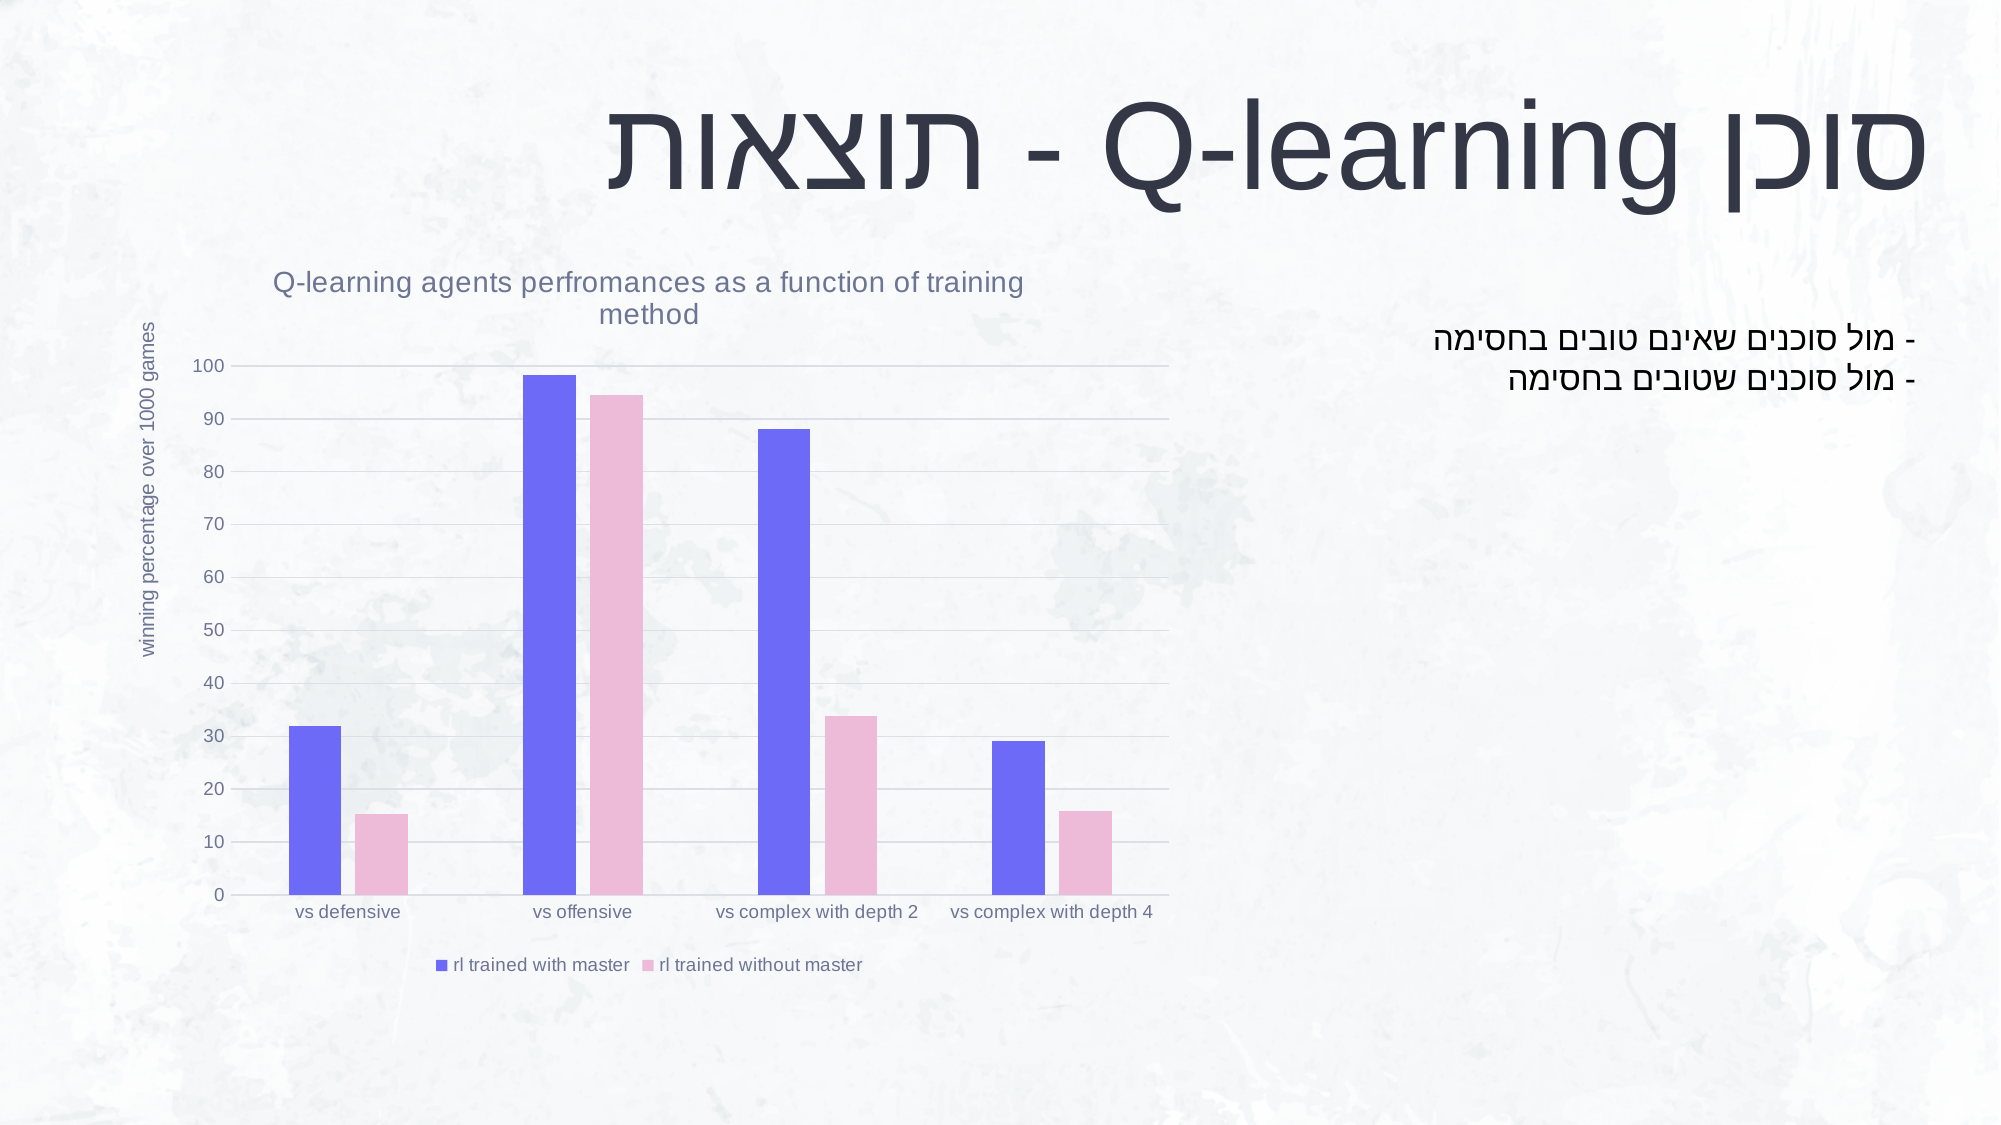

# סוכן Q-learning - תוצאות

### Chart: Q-learning agents perfromances as a function of training method

| Category | rl trained with master | rl trained without master |
|---|---|---|
| vs defensive | 32.0 | 15.4 |
| vs offensive | 98.2 | 94.5 |
| vs complex with depth 2 | 88.0 | 33.9 |
| vs complex with depth 4 | 29.1 | 15.8 |
- מול סוכנים שאינם טובים בחסימה
- מול סוכנים שטובים בחסימה